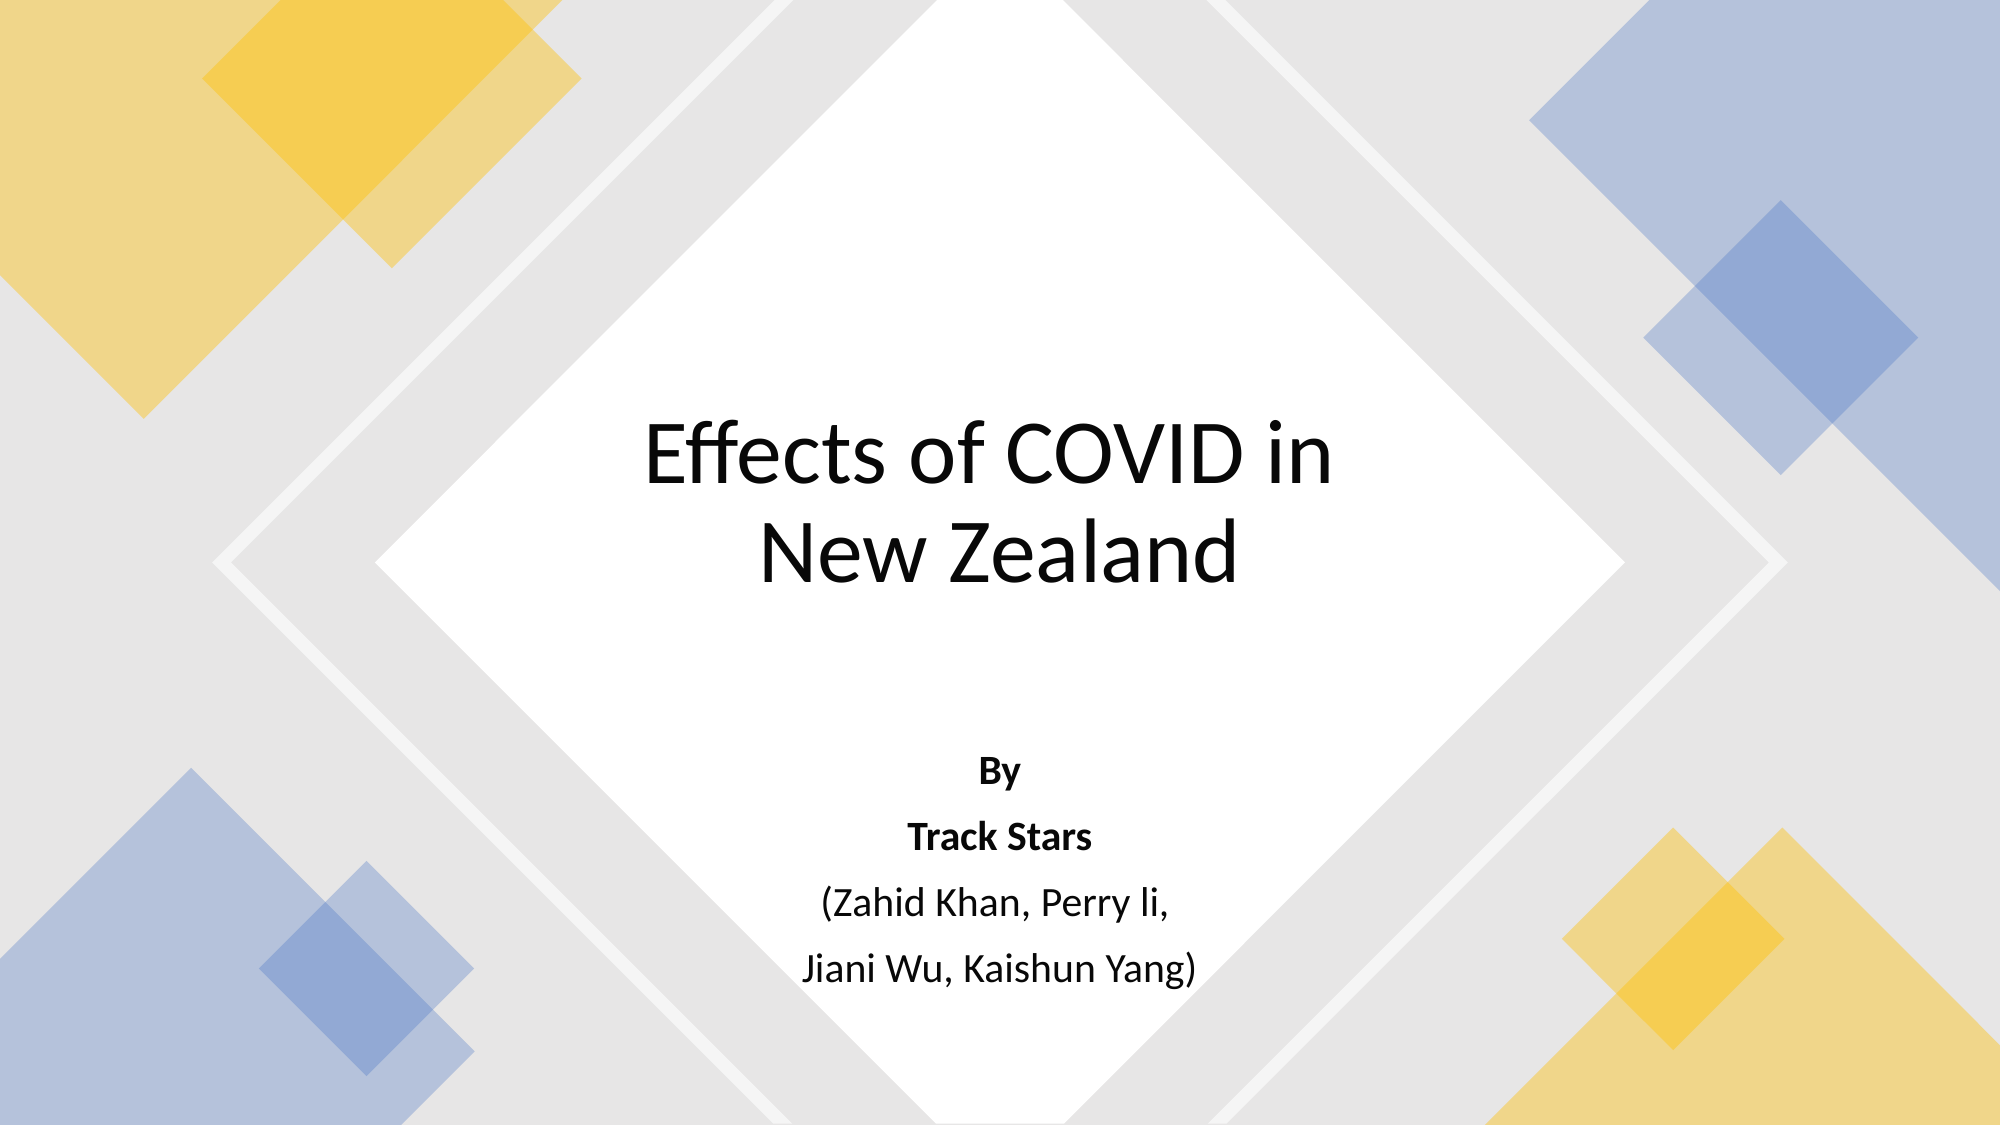

# Effects of COVID in New Zealand
By
Track Stars
(Zahid Khan, Perry li,
Jiani Wu, Kaishun Yang)